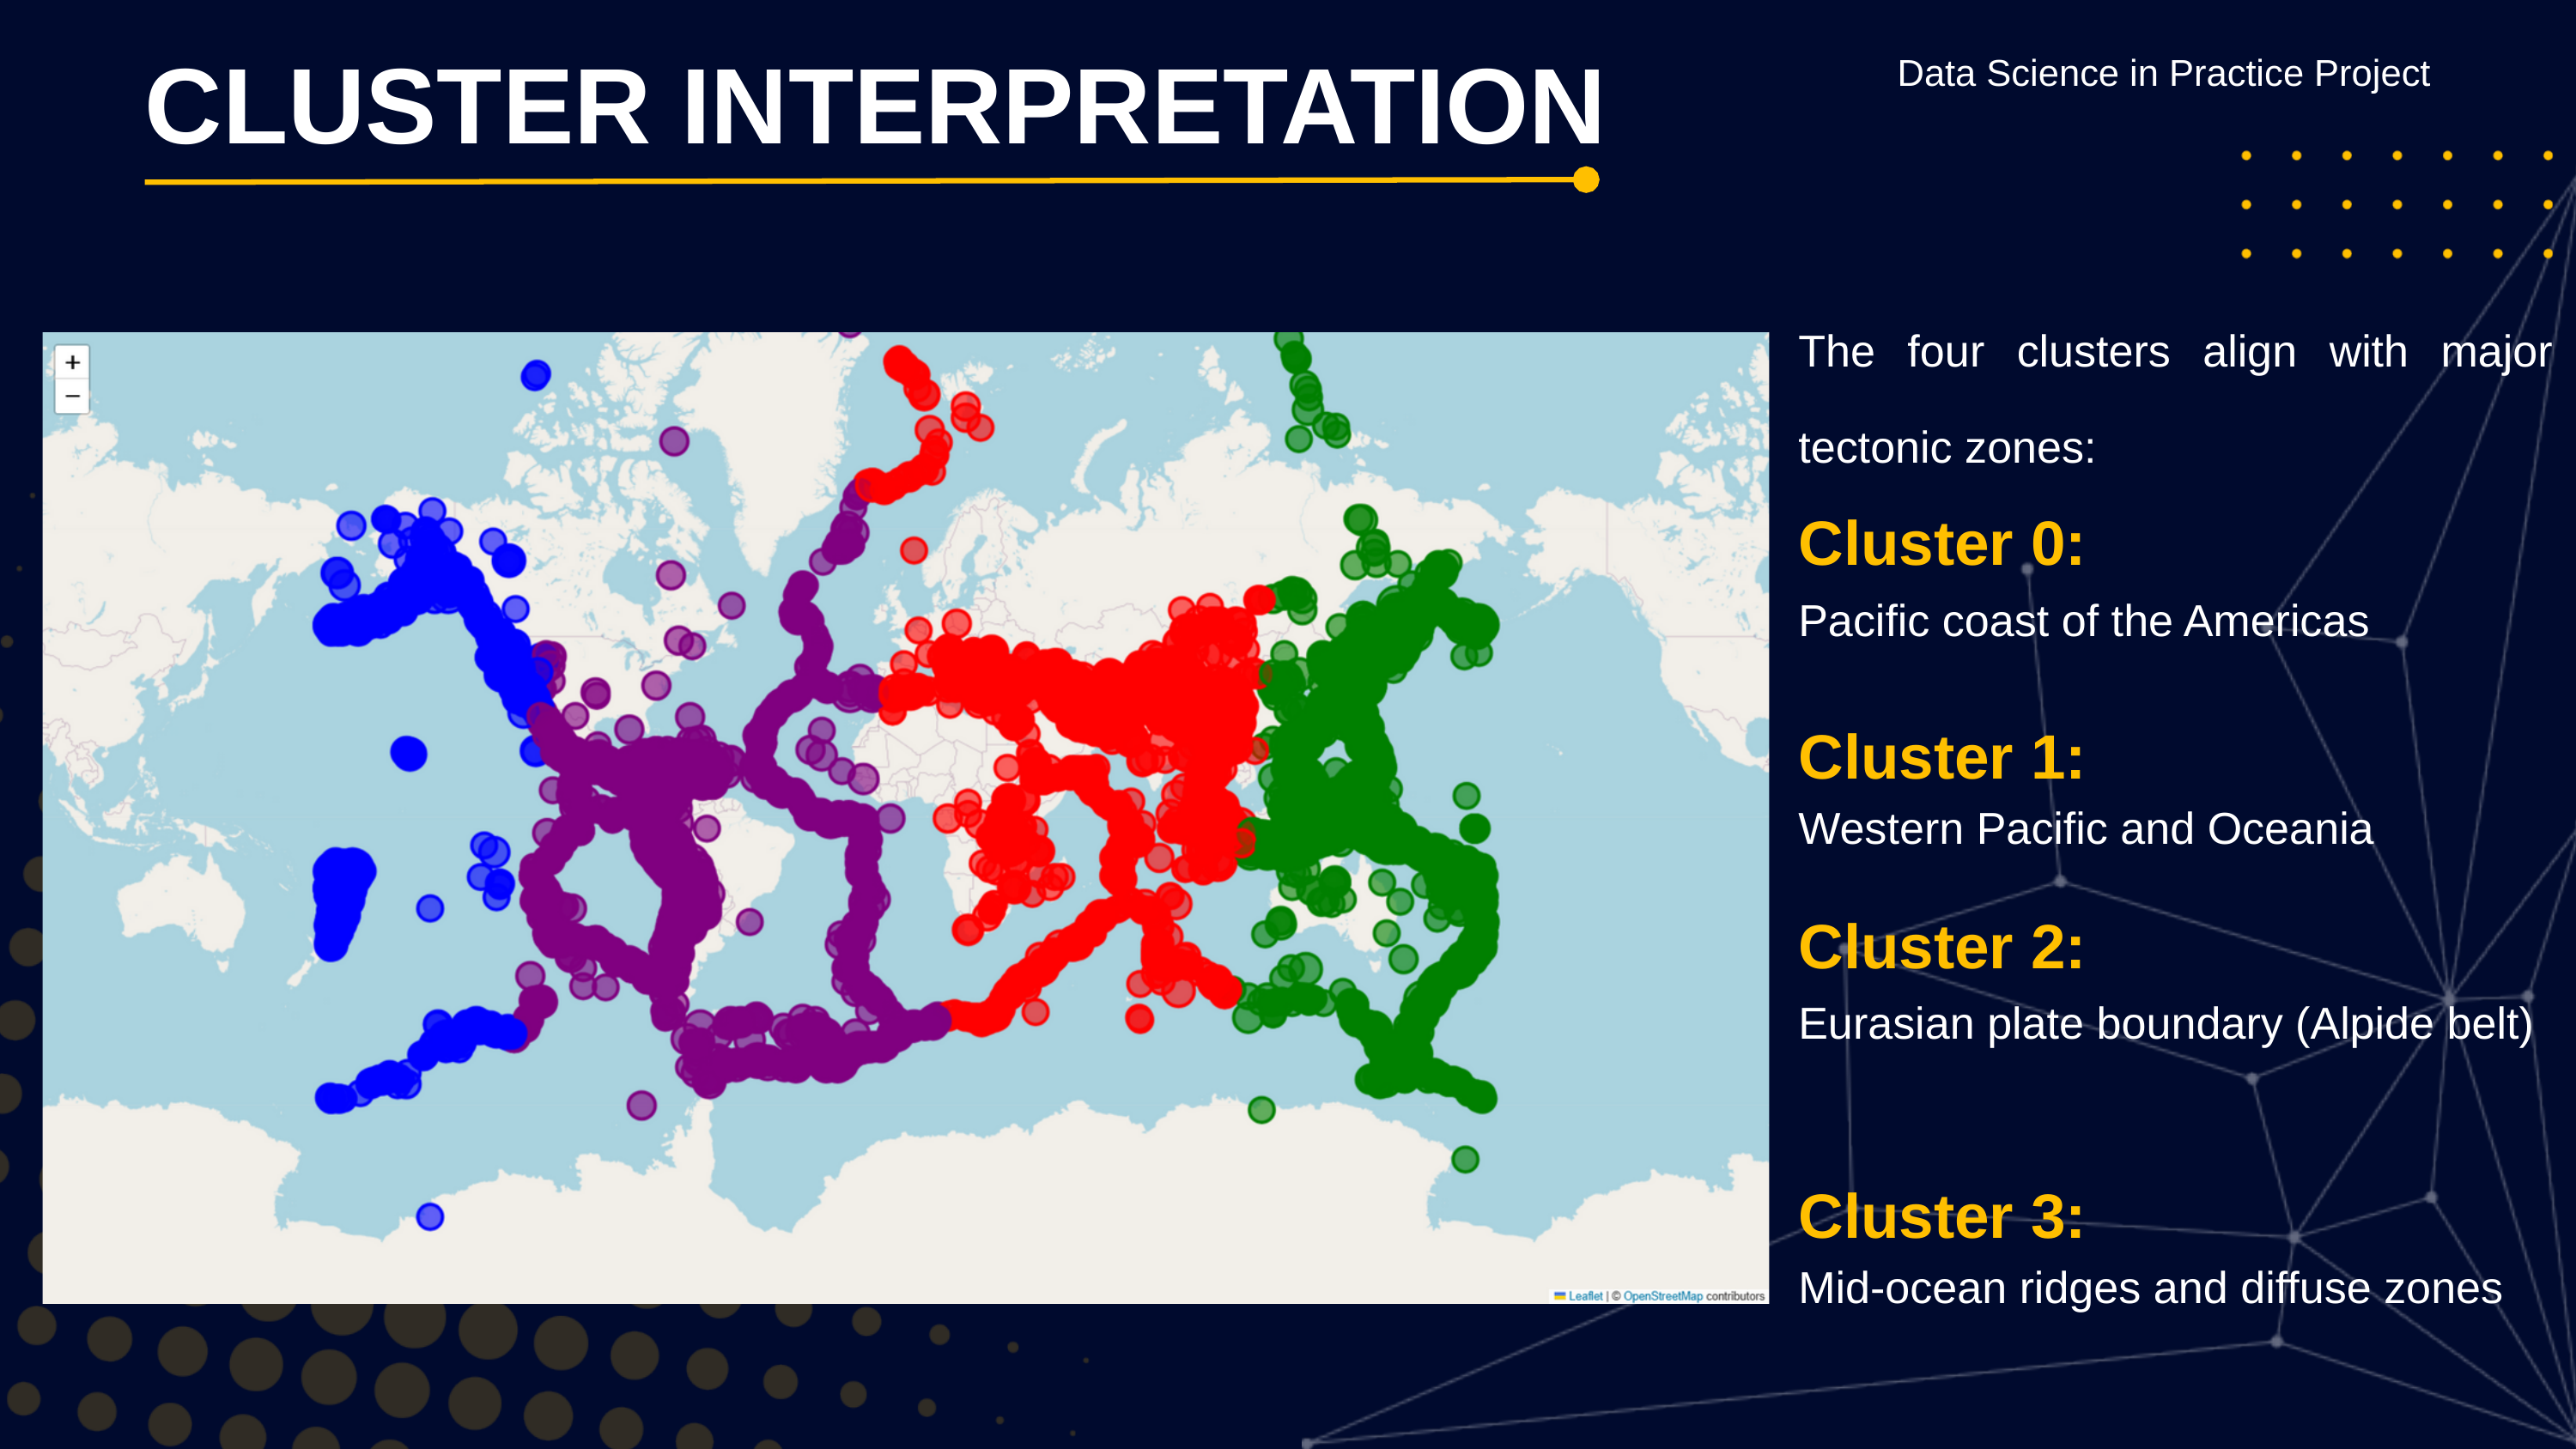

Data Science in Practice Project

CLUSTER INTERPRETATION

The four clusters align with major tectonic zones:

Cluster 0:
Pacific coast of the Americas
Cluster 1:
Western Pacific and Oceania
Cluster 2:
Eurasian plate boundary (Alpide belt)
Cluster 3:
Mid-ocean ridges and diffuse zones